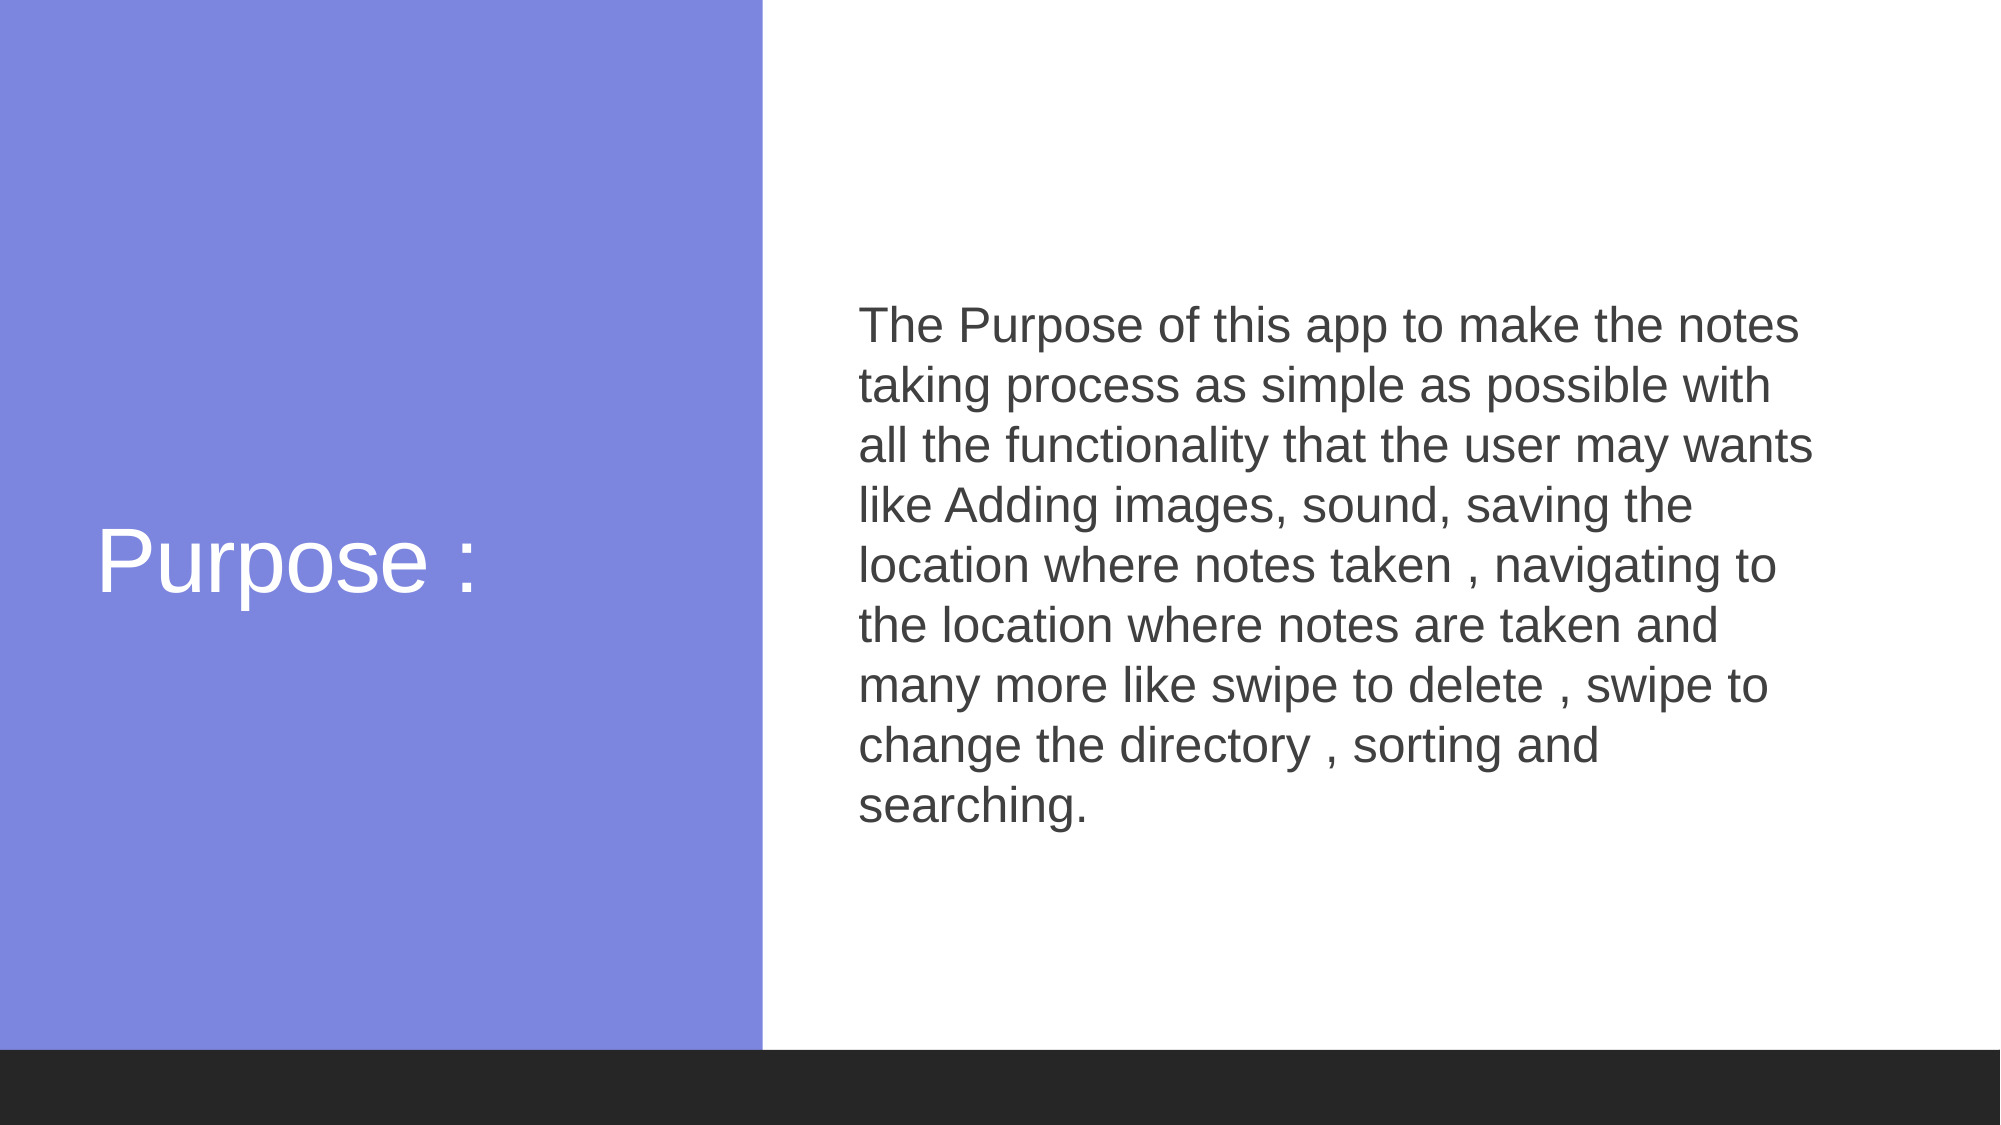

# Purpose :
The Purpose of this app to make the notes taking process as simple as possible with all the functionality that the user may wants like Adding images, sound, saving the location where notes taken , navigating to the location where notes are taken and many more like swipe to delete , swipe to change the directory , sorting and searching.